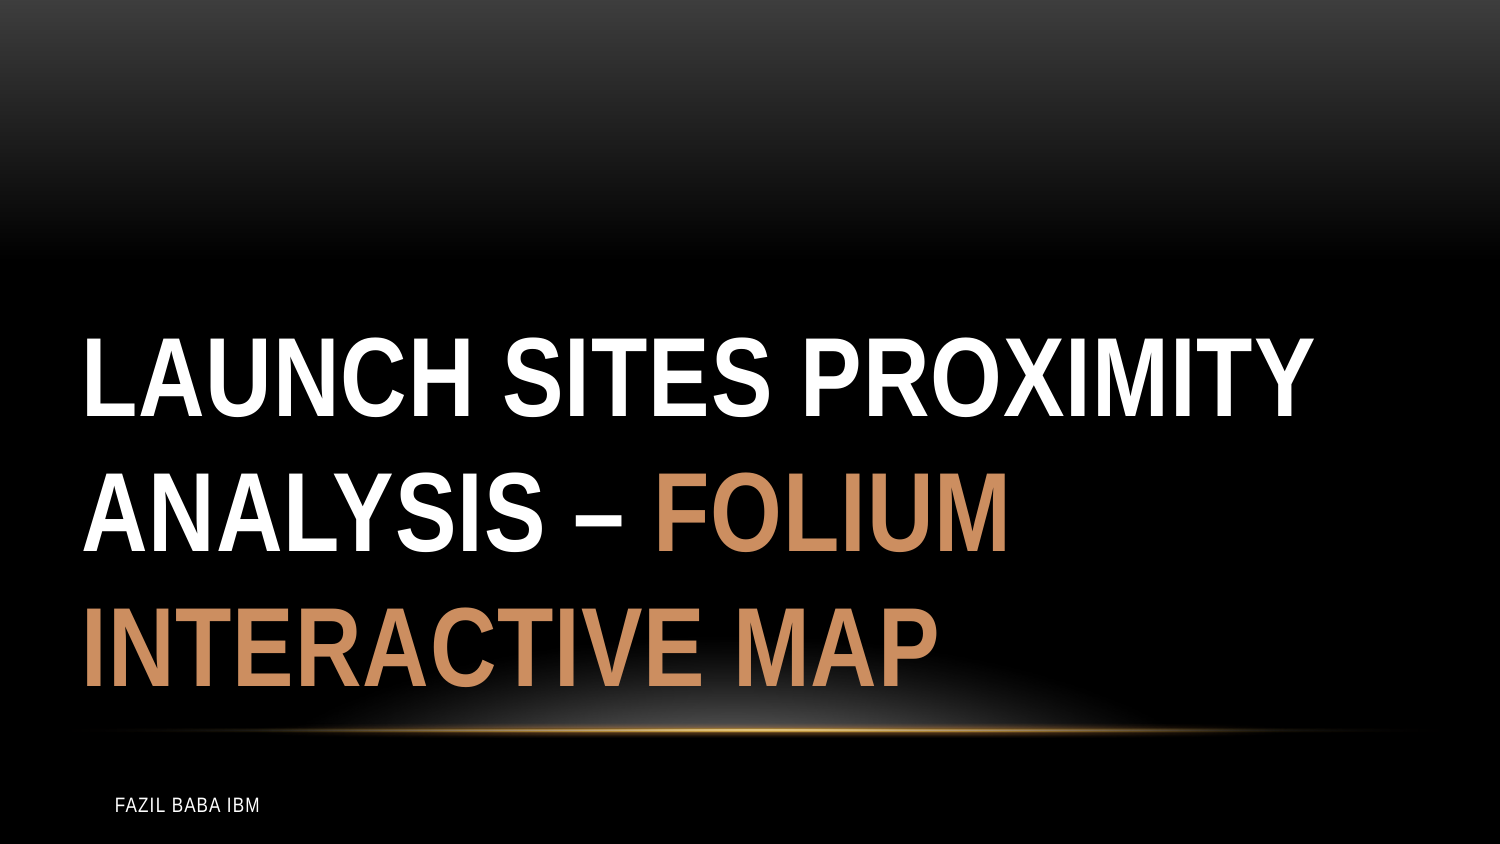

LAUNCH SITES PROXIMITY ANALYSIS – FOLIUM INTERACTIVE MAP
FAZIL BABA IBM